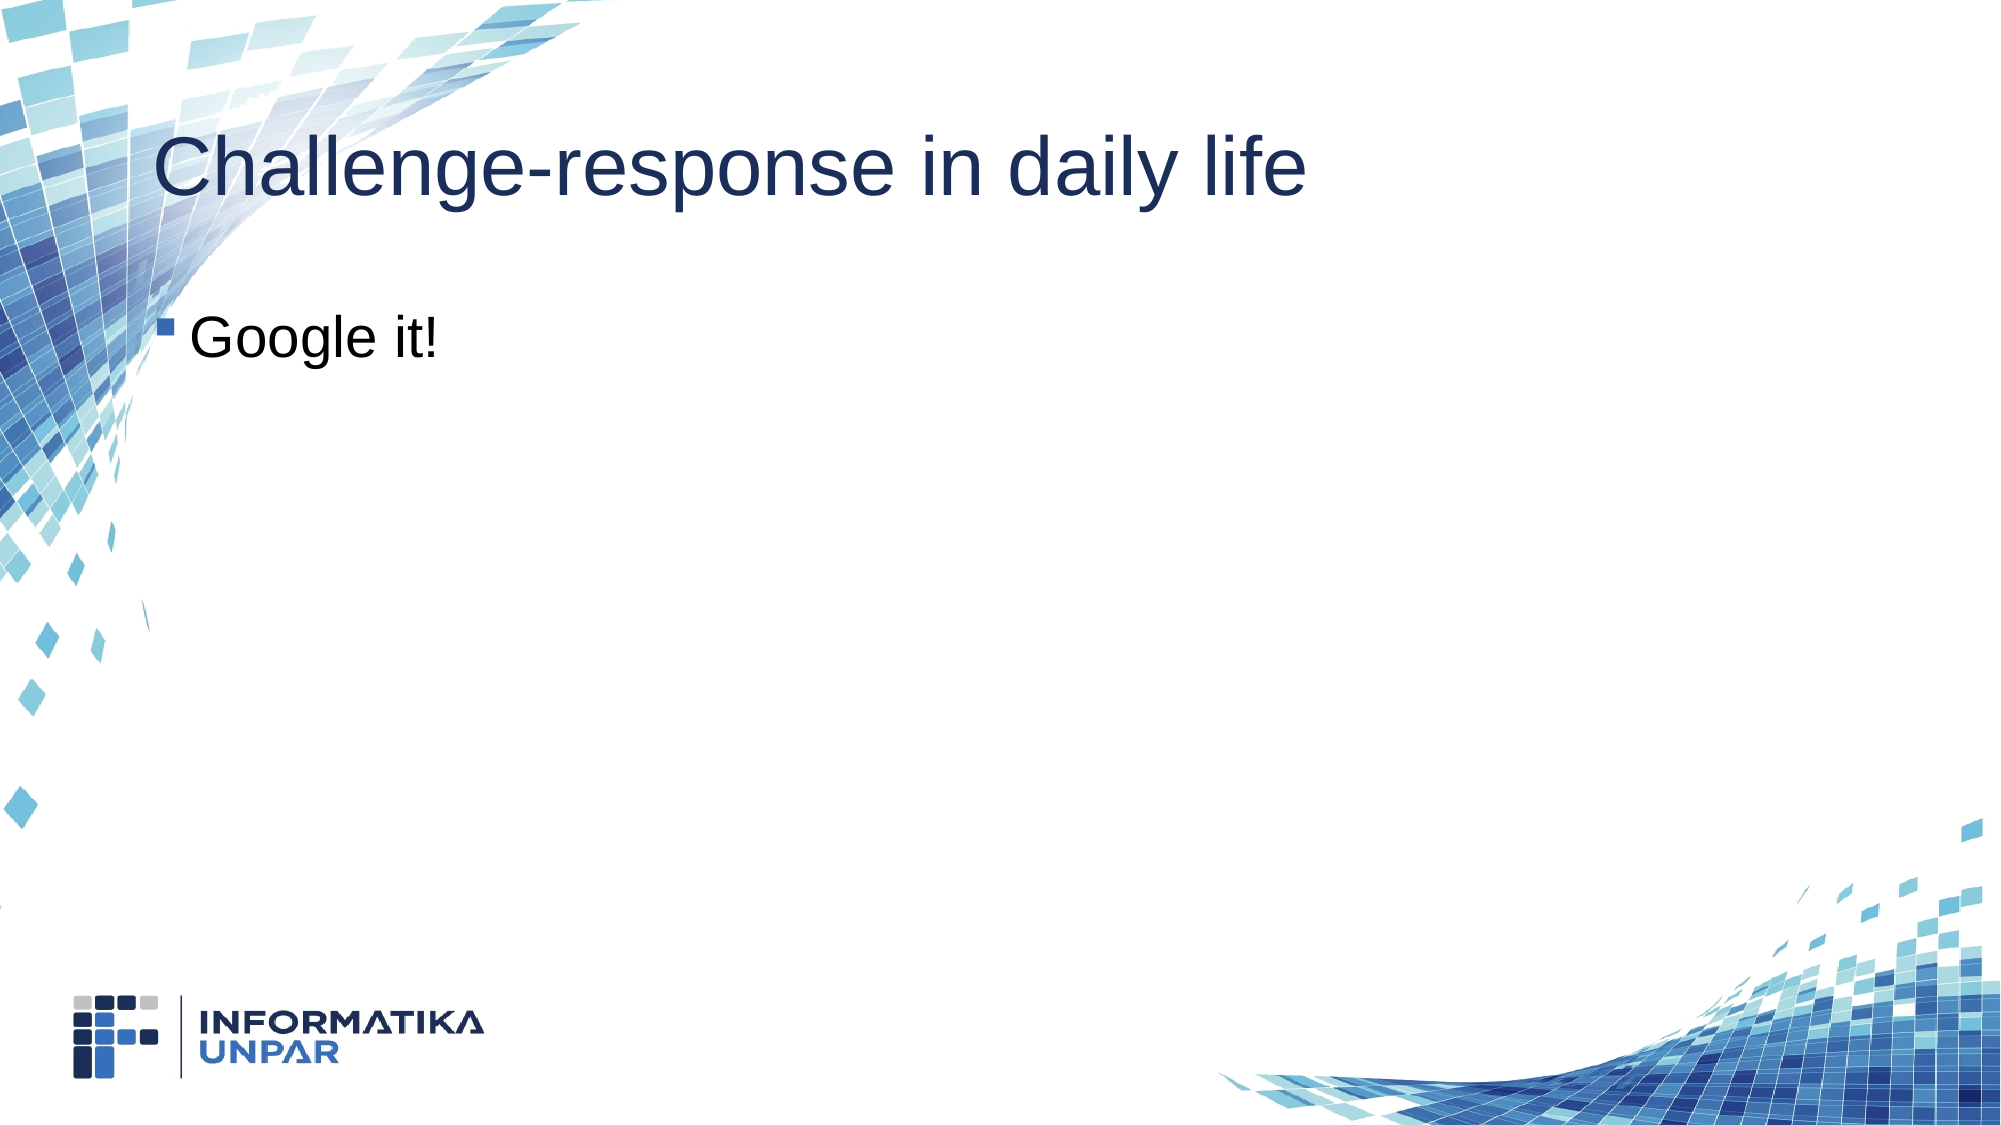

# Challenge-response in daily life
Google it!